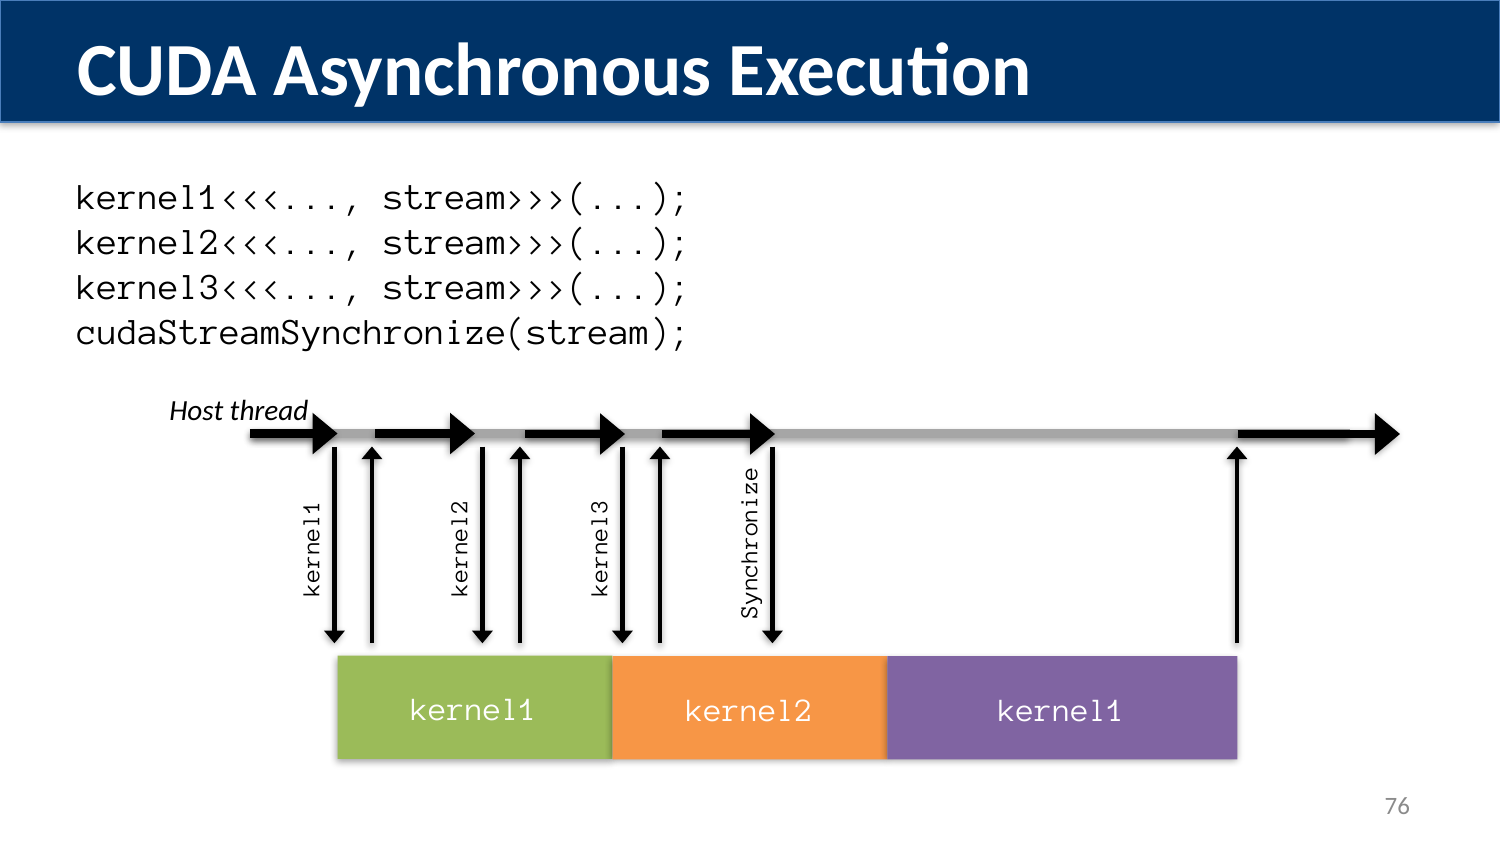

CUDA Asynchronous Execution
kernel1<<<..., stream>>>(...);
kernel2<<<..., stream>>>(...);
kernel3<<<..., stream>>>(...);
cudaStreamSynchronize(stream);
Host thread
Synchronize
kernel1
kernel2
kernel3
kernel1
kernel2
kernel1
76